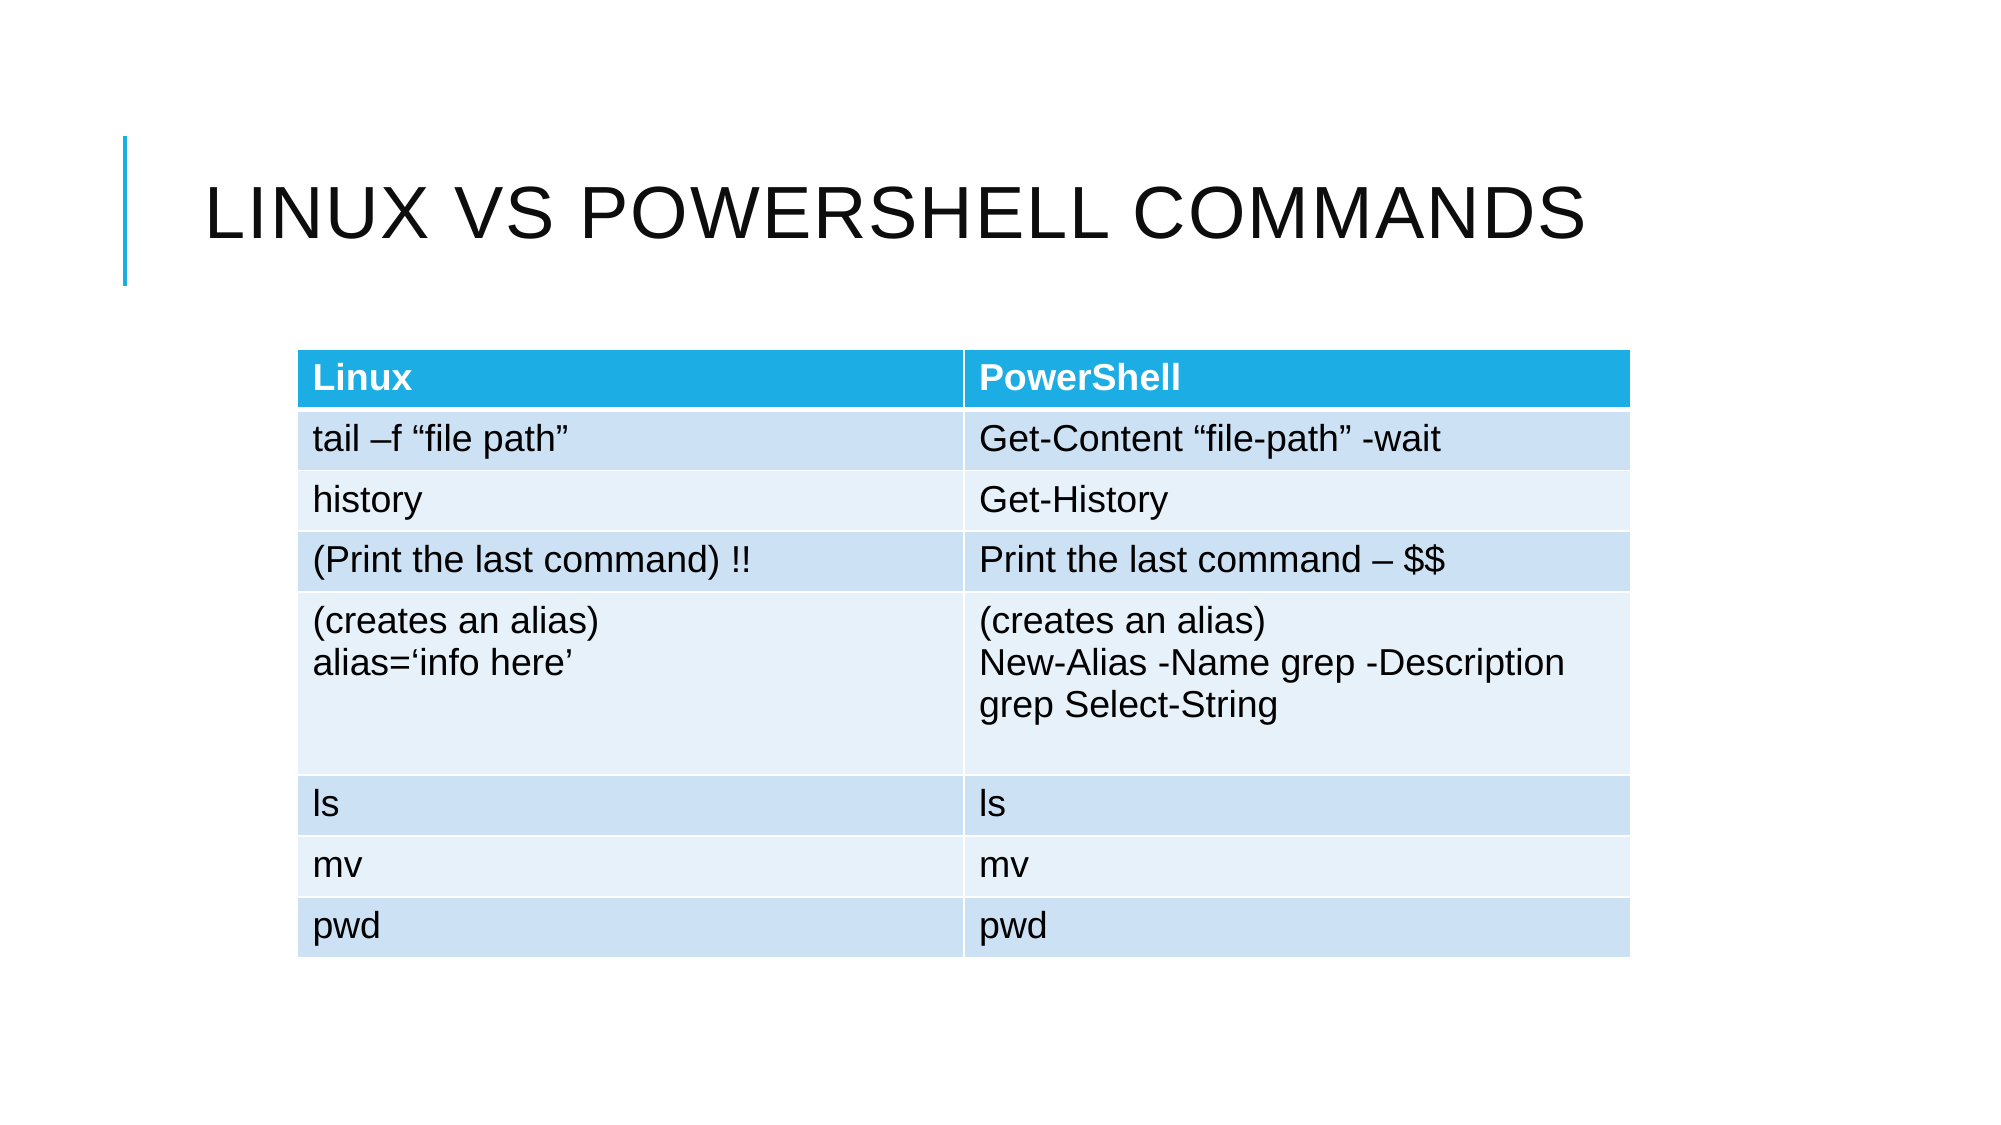

# Linux vs PowerShell Commands
| Linux | PowerShell |
| --- | --- |
| tail –f “file path” | Get-Content “file-path” -wait |
| history | Get-History |
| (Print the last command) !! | Print the last command – $$ |
| (creates an alias) alias=‘info here’ | (creates an alias) New-Alias -Name grep -Description grep Select-String |
| ls | ls |
| mv | mv |
| pwd | pwd |